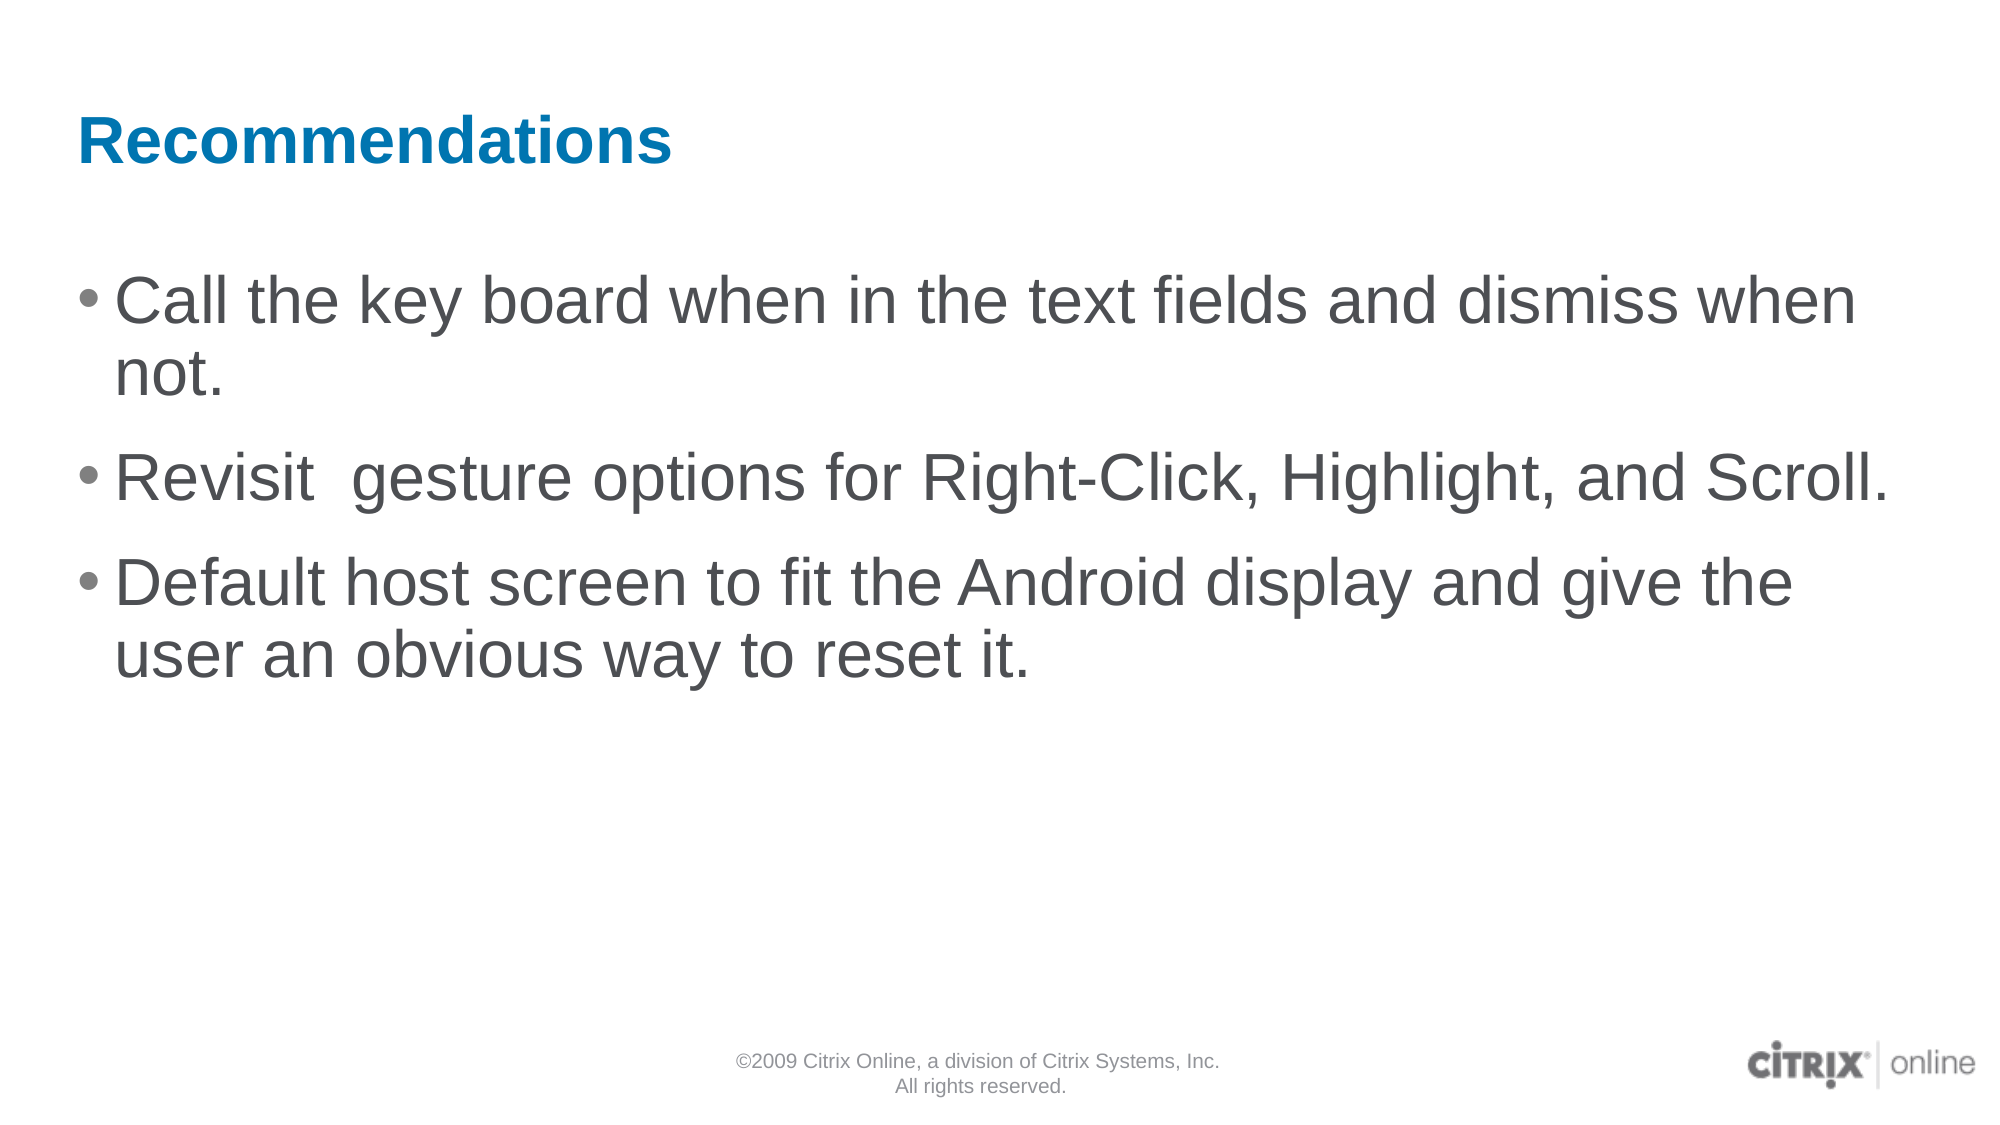

# Recommendations
Call the key board when in the text fields and dismiss when not.
Revisit  gesture options for Right-Click, Highlight, and Scroll.
Default host screen to fit the Android display and give the user an obvious way to reset it.

©2009 Citrix Online, a division of Citrix Systems, Inc.
All rights reserved.